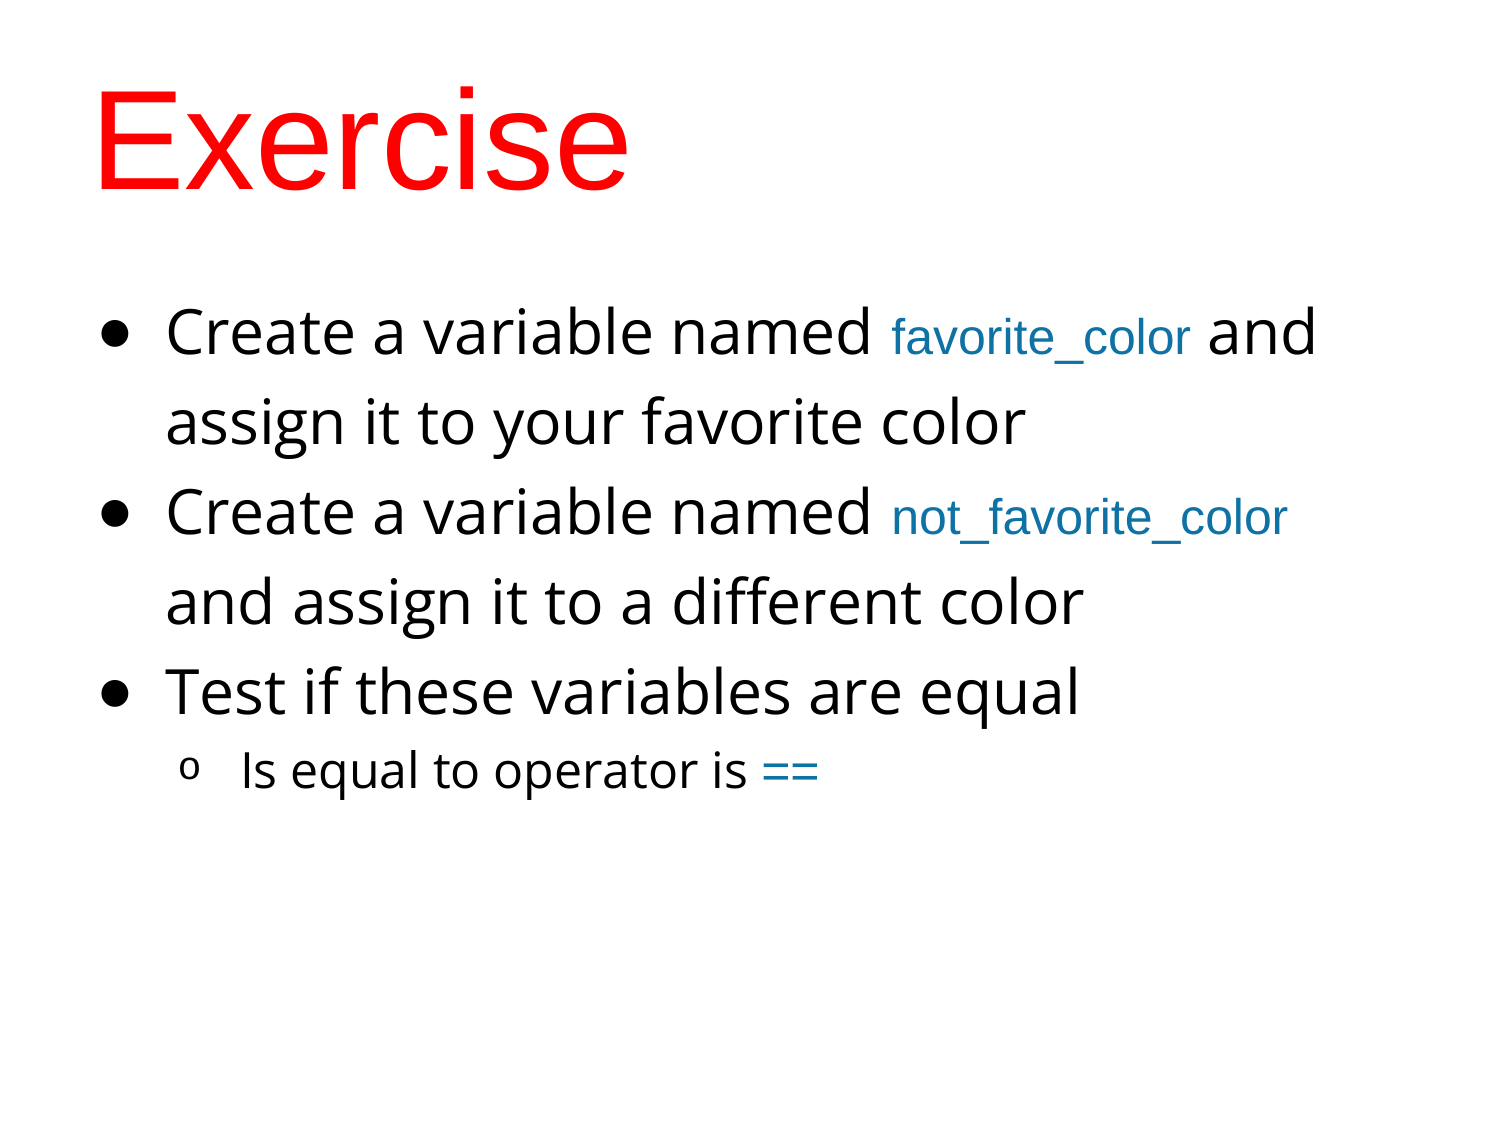

# Exercise
Create a variable named favorite_color and assign it to your favorite color
Create a variable named not_favorite_color and assign it to a different color
Test if these variables are equal
Is equal to operator is ==